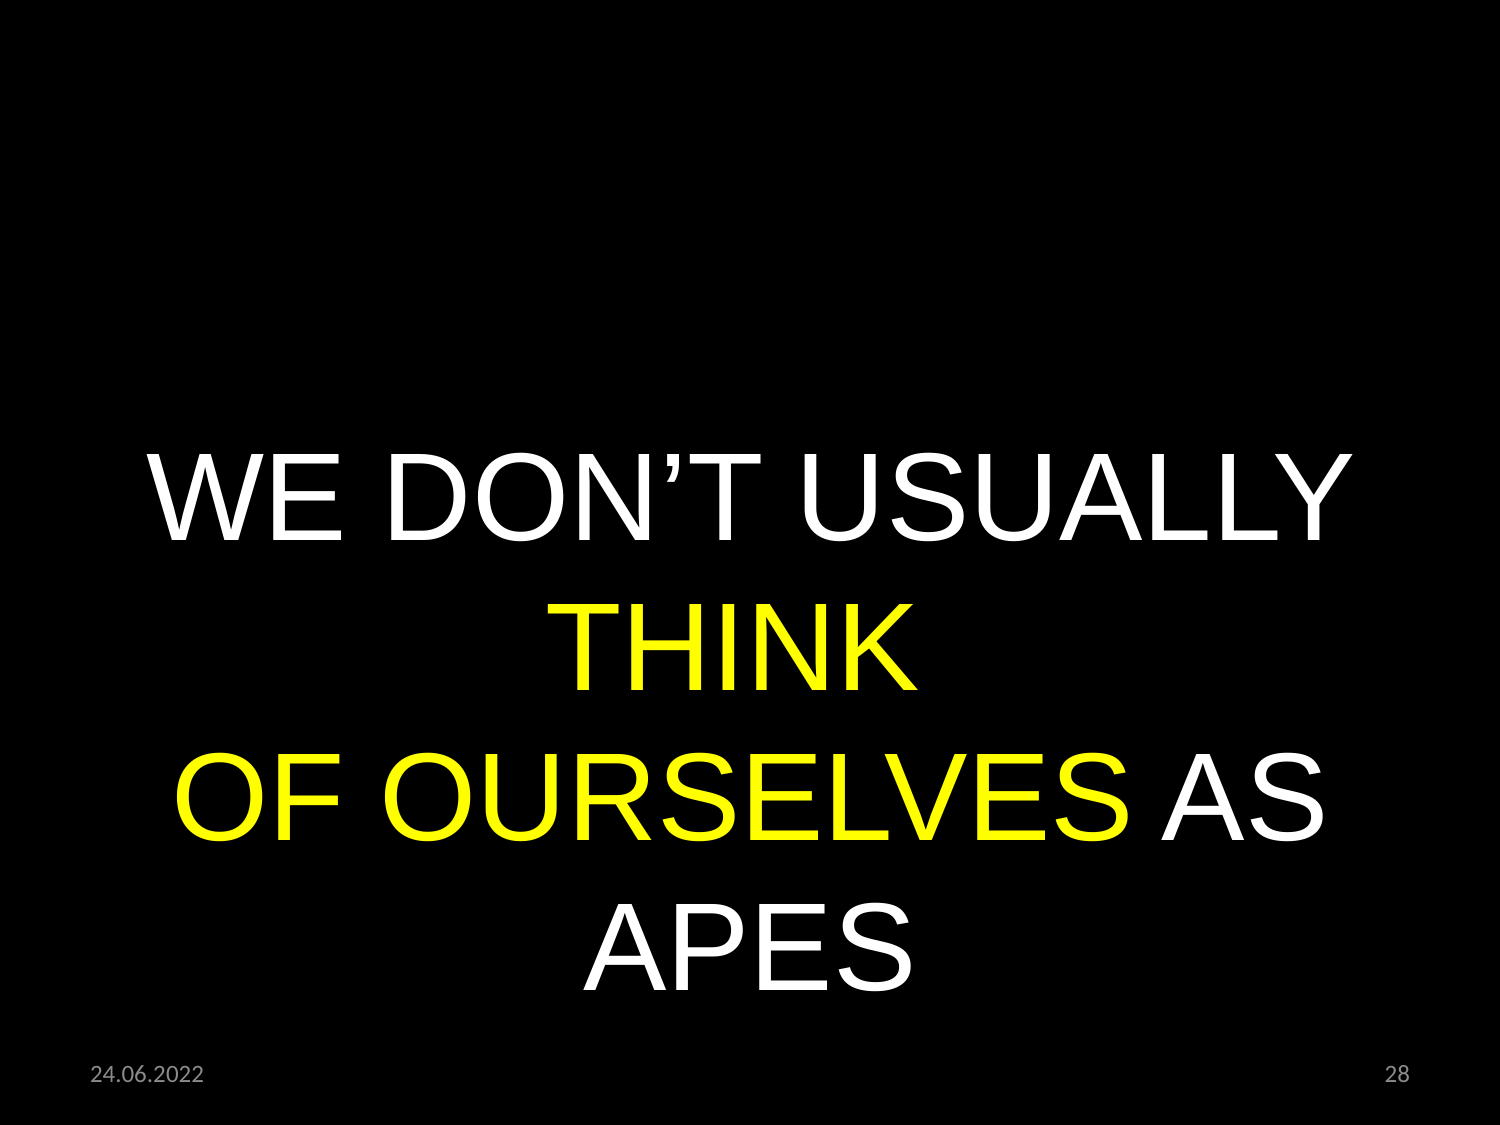

WE DON’T USUALLY THINK
OF OURSELVES AS APES
24.06.2022
28